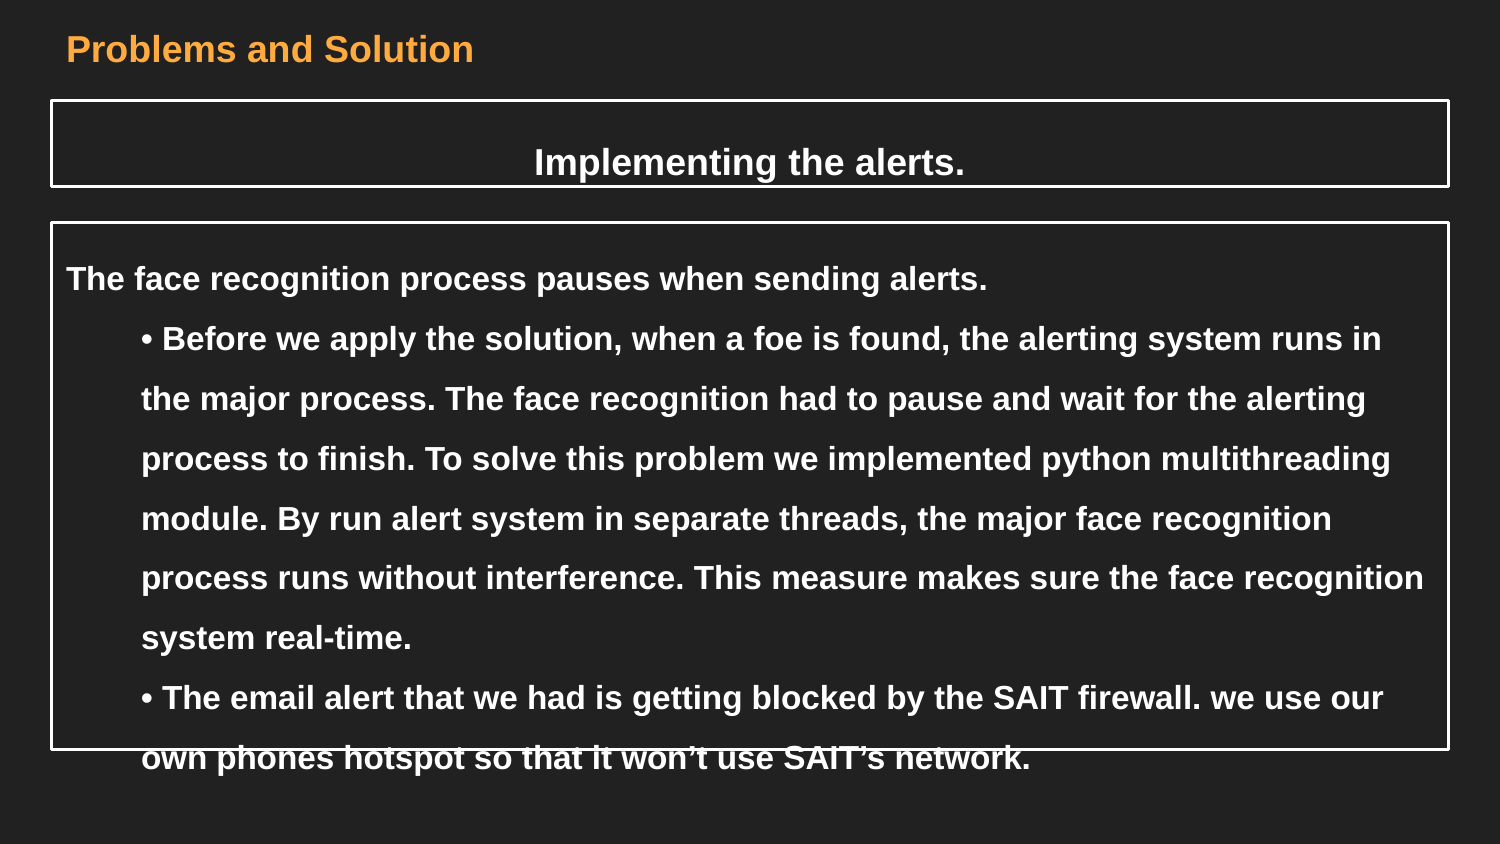

# Problems and Solution
Implementing the alerts.
The face recognition process pauses when sending alerts.
• Before we apply the solution, when a foe is found, the alerting system runs in the major process. The face recognition had to pause and wait for the alerting process to finish. To solve this problem we implemented python multithreading module. By run alert system in separate threads, the major face recognition process runs without interference. This measure makes sure the face recognition system real-time.
• The email alert that we had is getting blocked by the SAIT firewall. we use our own phones hotspot so that it won’t use SAIT’s network.